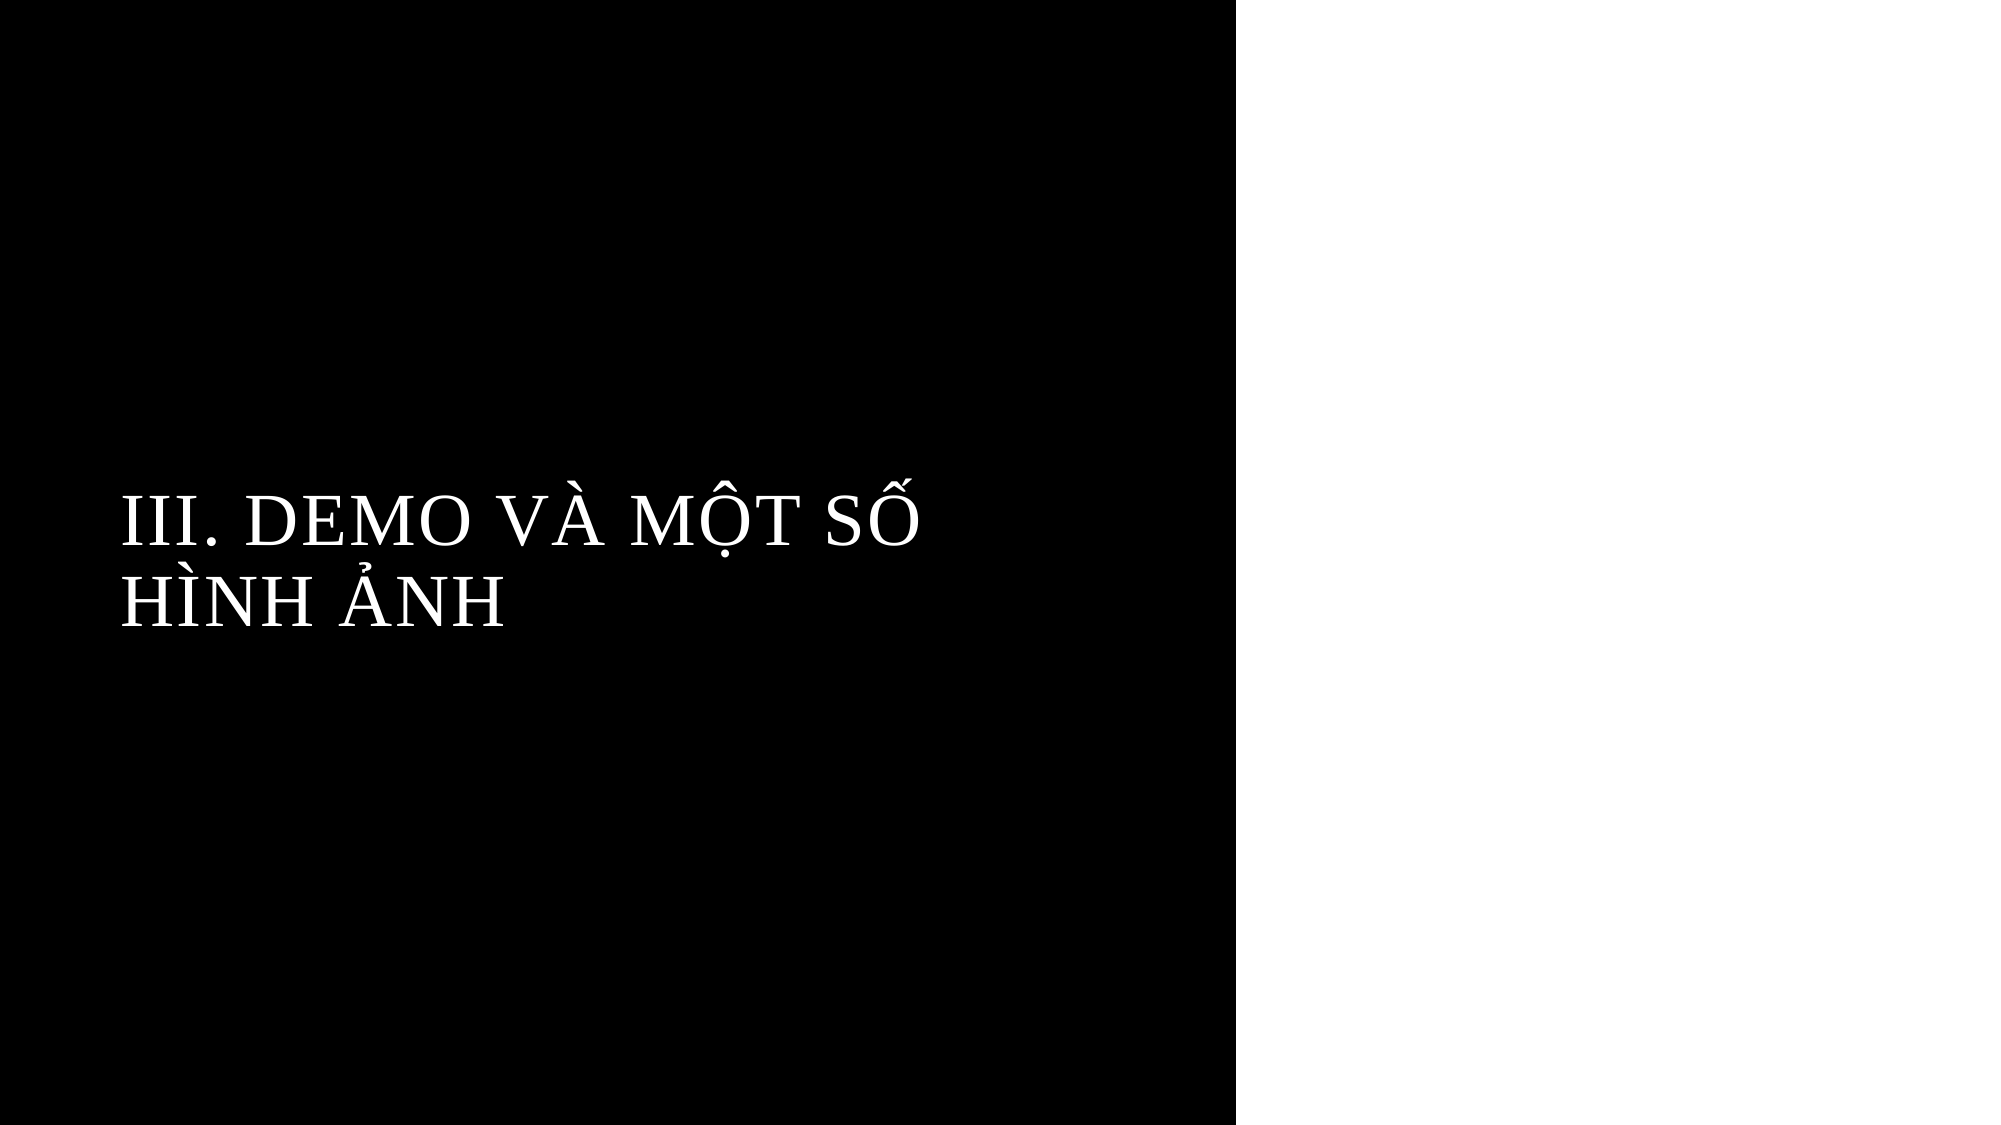

# III. Demo và một số hình ảnh